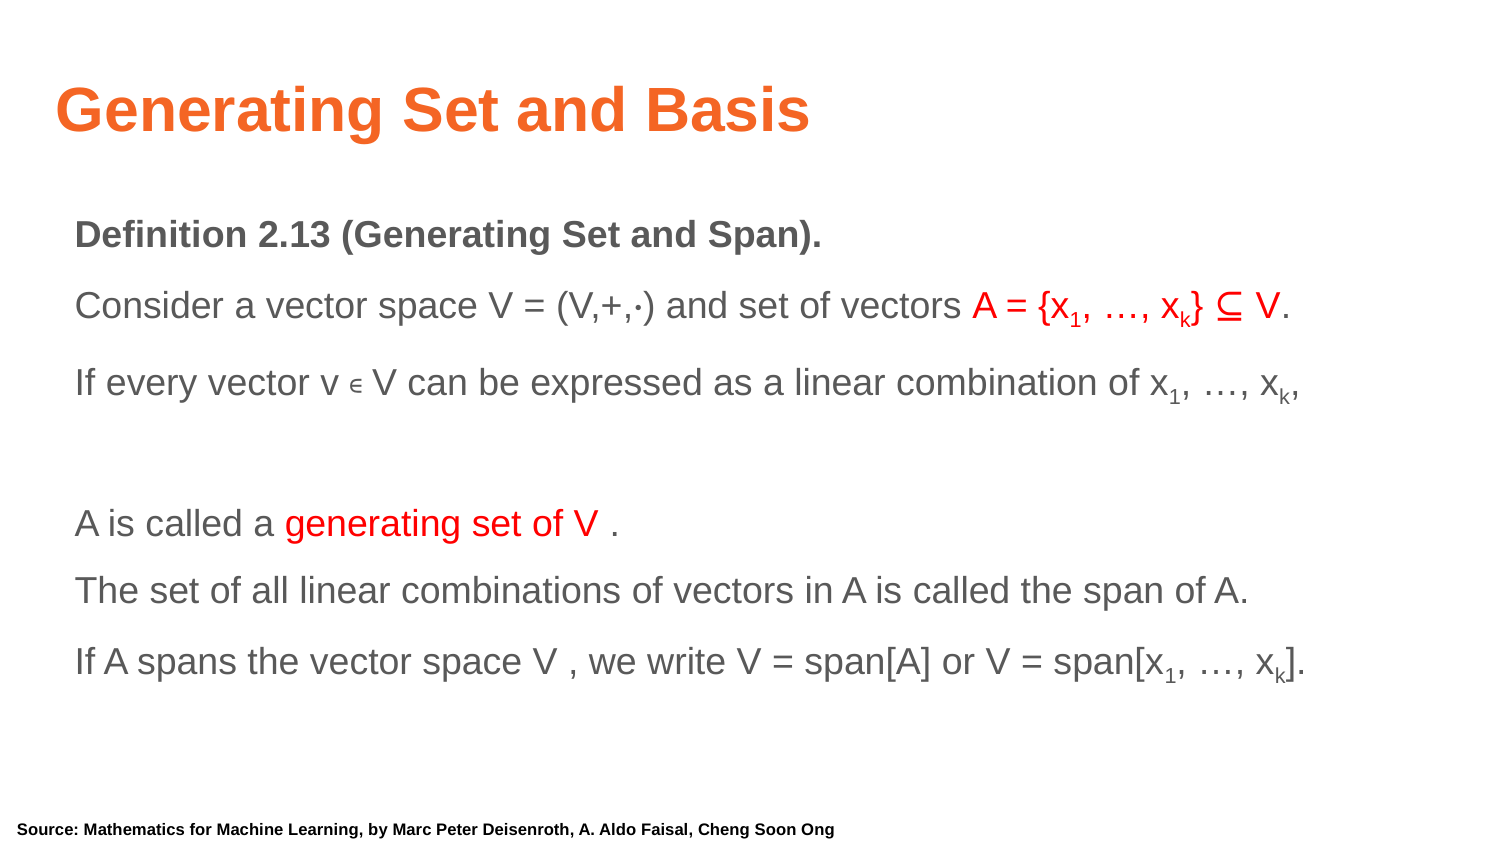

# Generating Set and Basis
Definition 2.13 (Generating Set and Span).
Consider a vector space V = (V,+,·) and set of vectors A = {x1, …, xk} ⊆ V.
If every vector v ∊ V can be expressed as a linear combination of x1, …, xk,

A is called a generating set of V .
The set of all linear combinations of vectors in A is called the span of A.
If A spans the vector space V , we write V = span[A] or V = span[x1, …, xk].
Source: Mathematics for Machine Learning, by Marc Peter Deisenroth, A. Aldo Faisal, Cheng Soon Ong